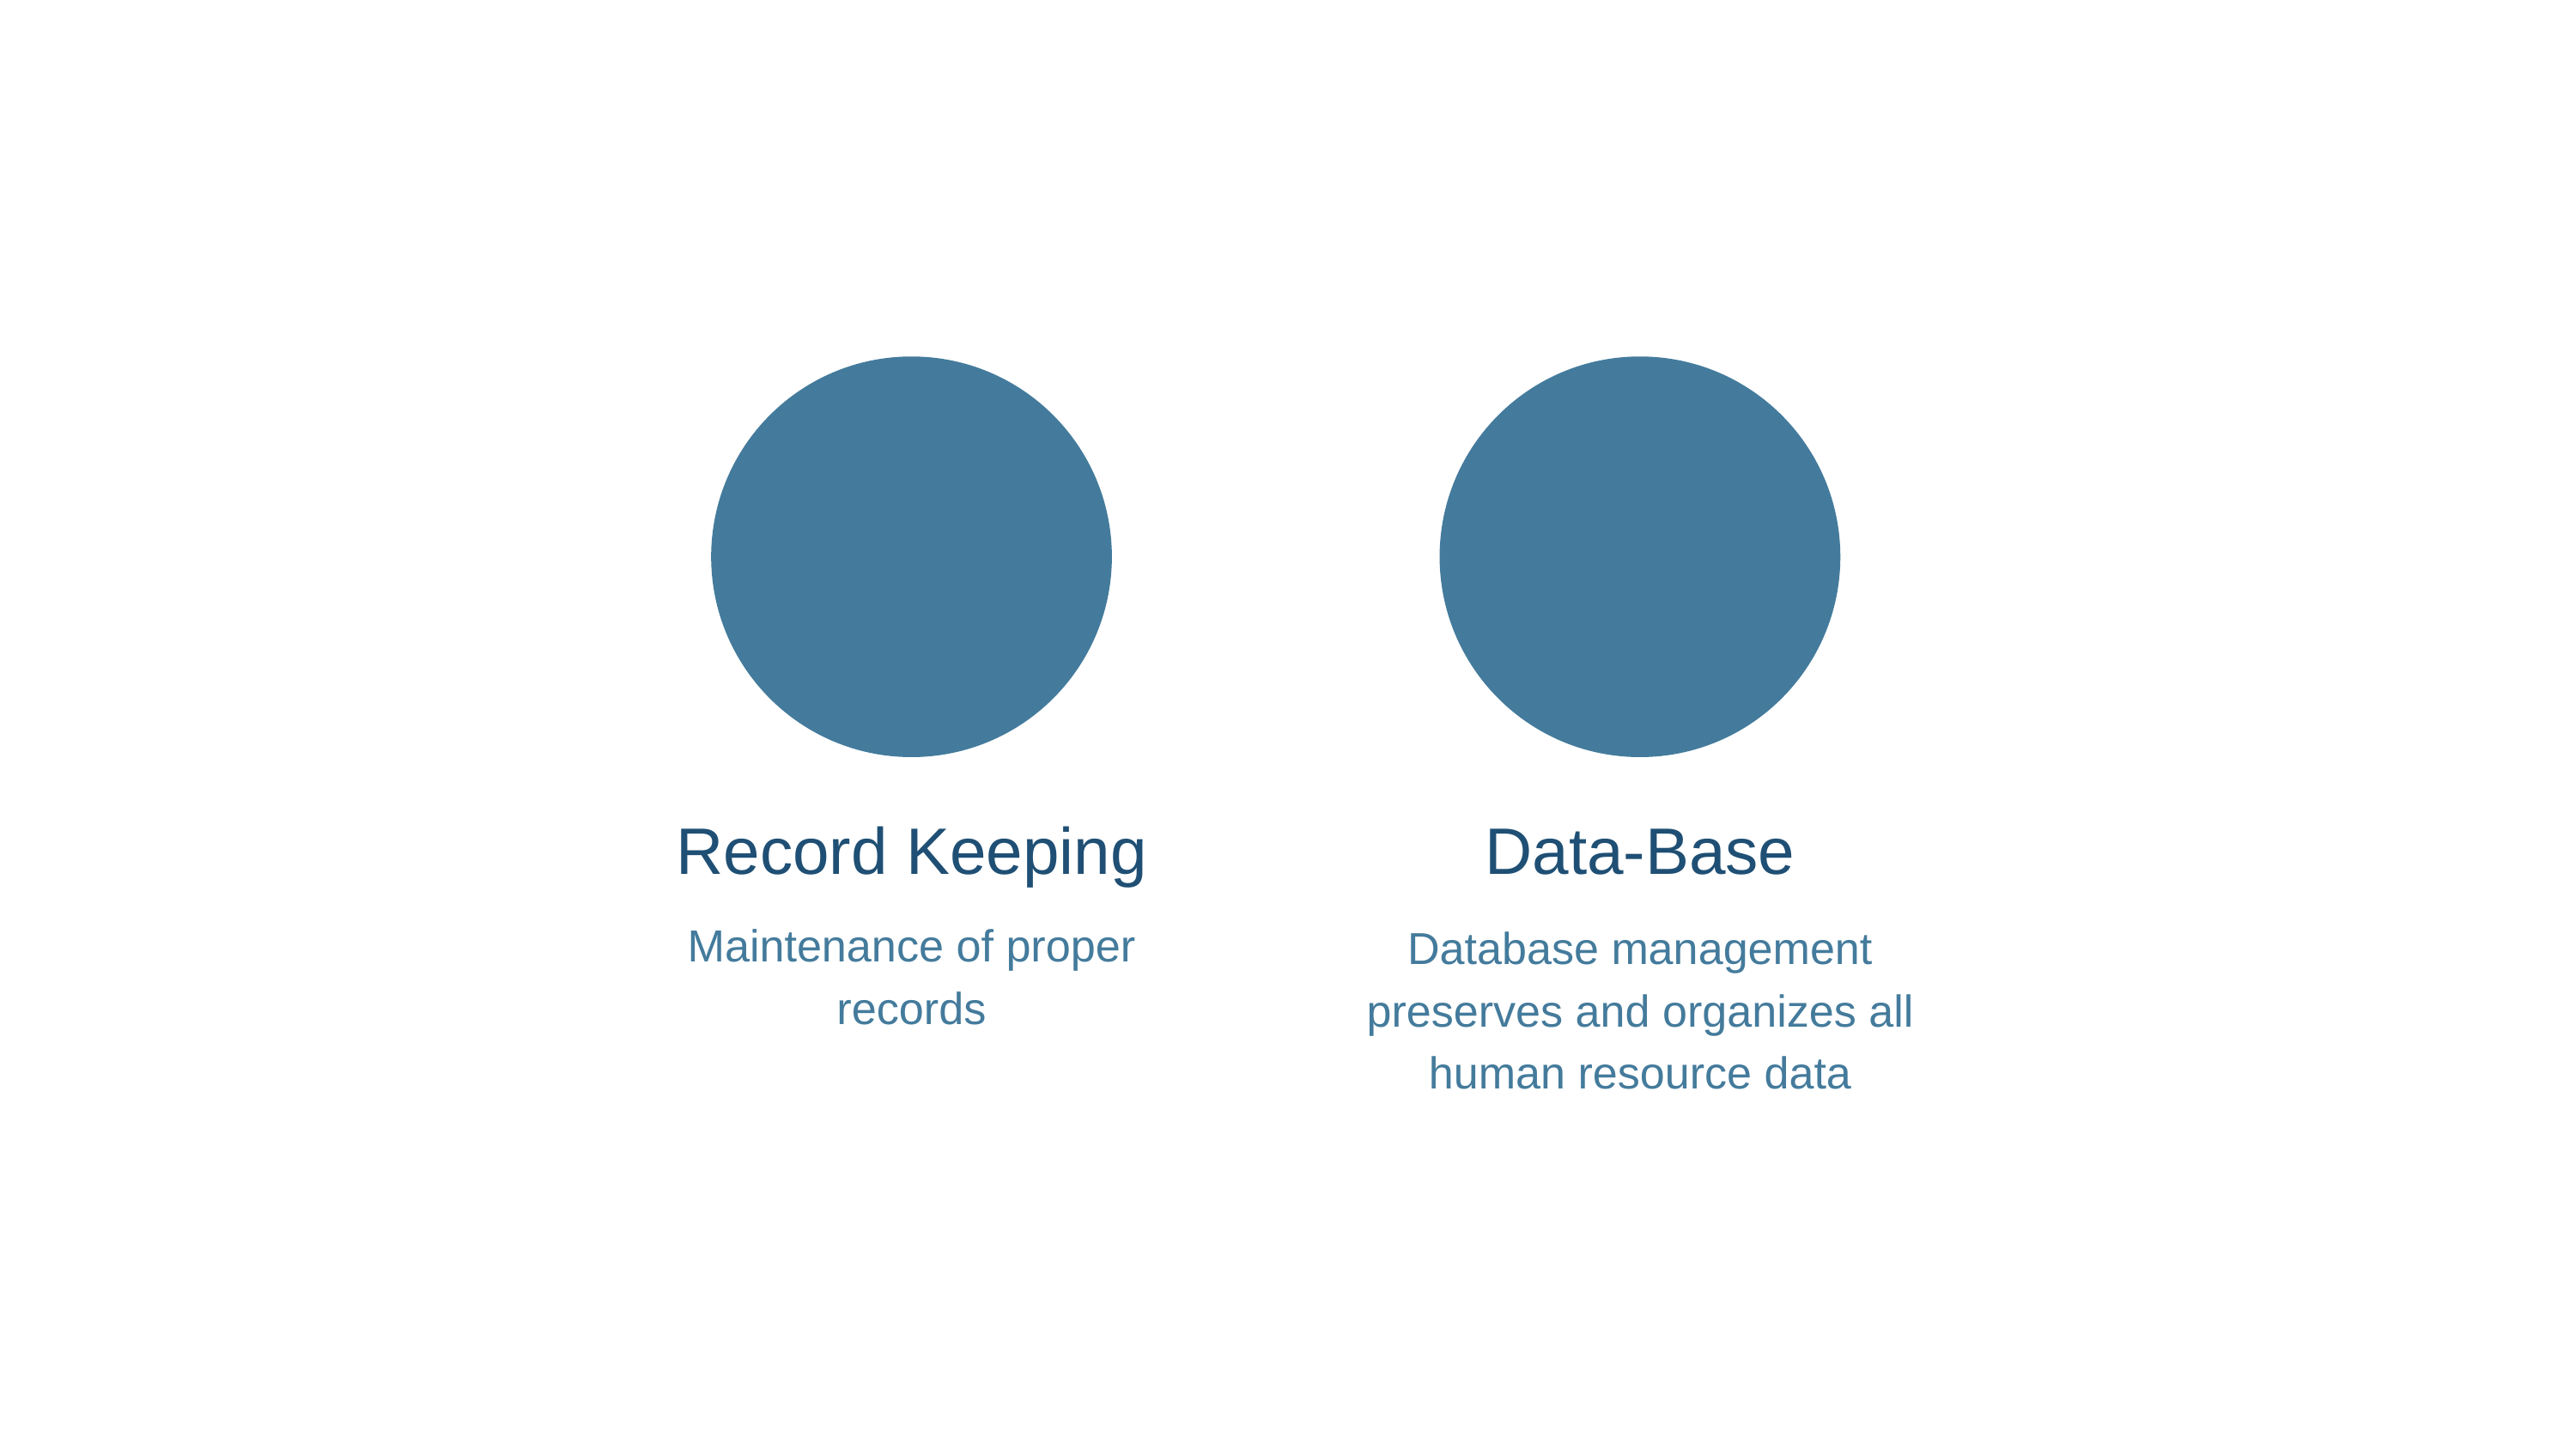

Record Keeping
Data-Base
Maintenance of proper records
Database management preserves and organizes all human resource data